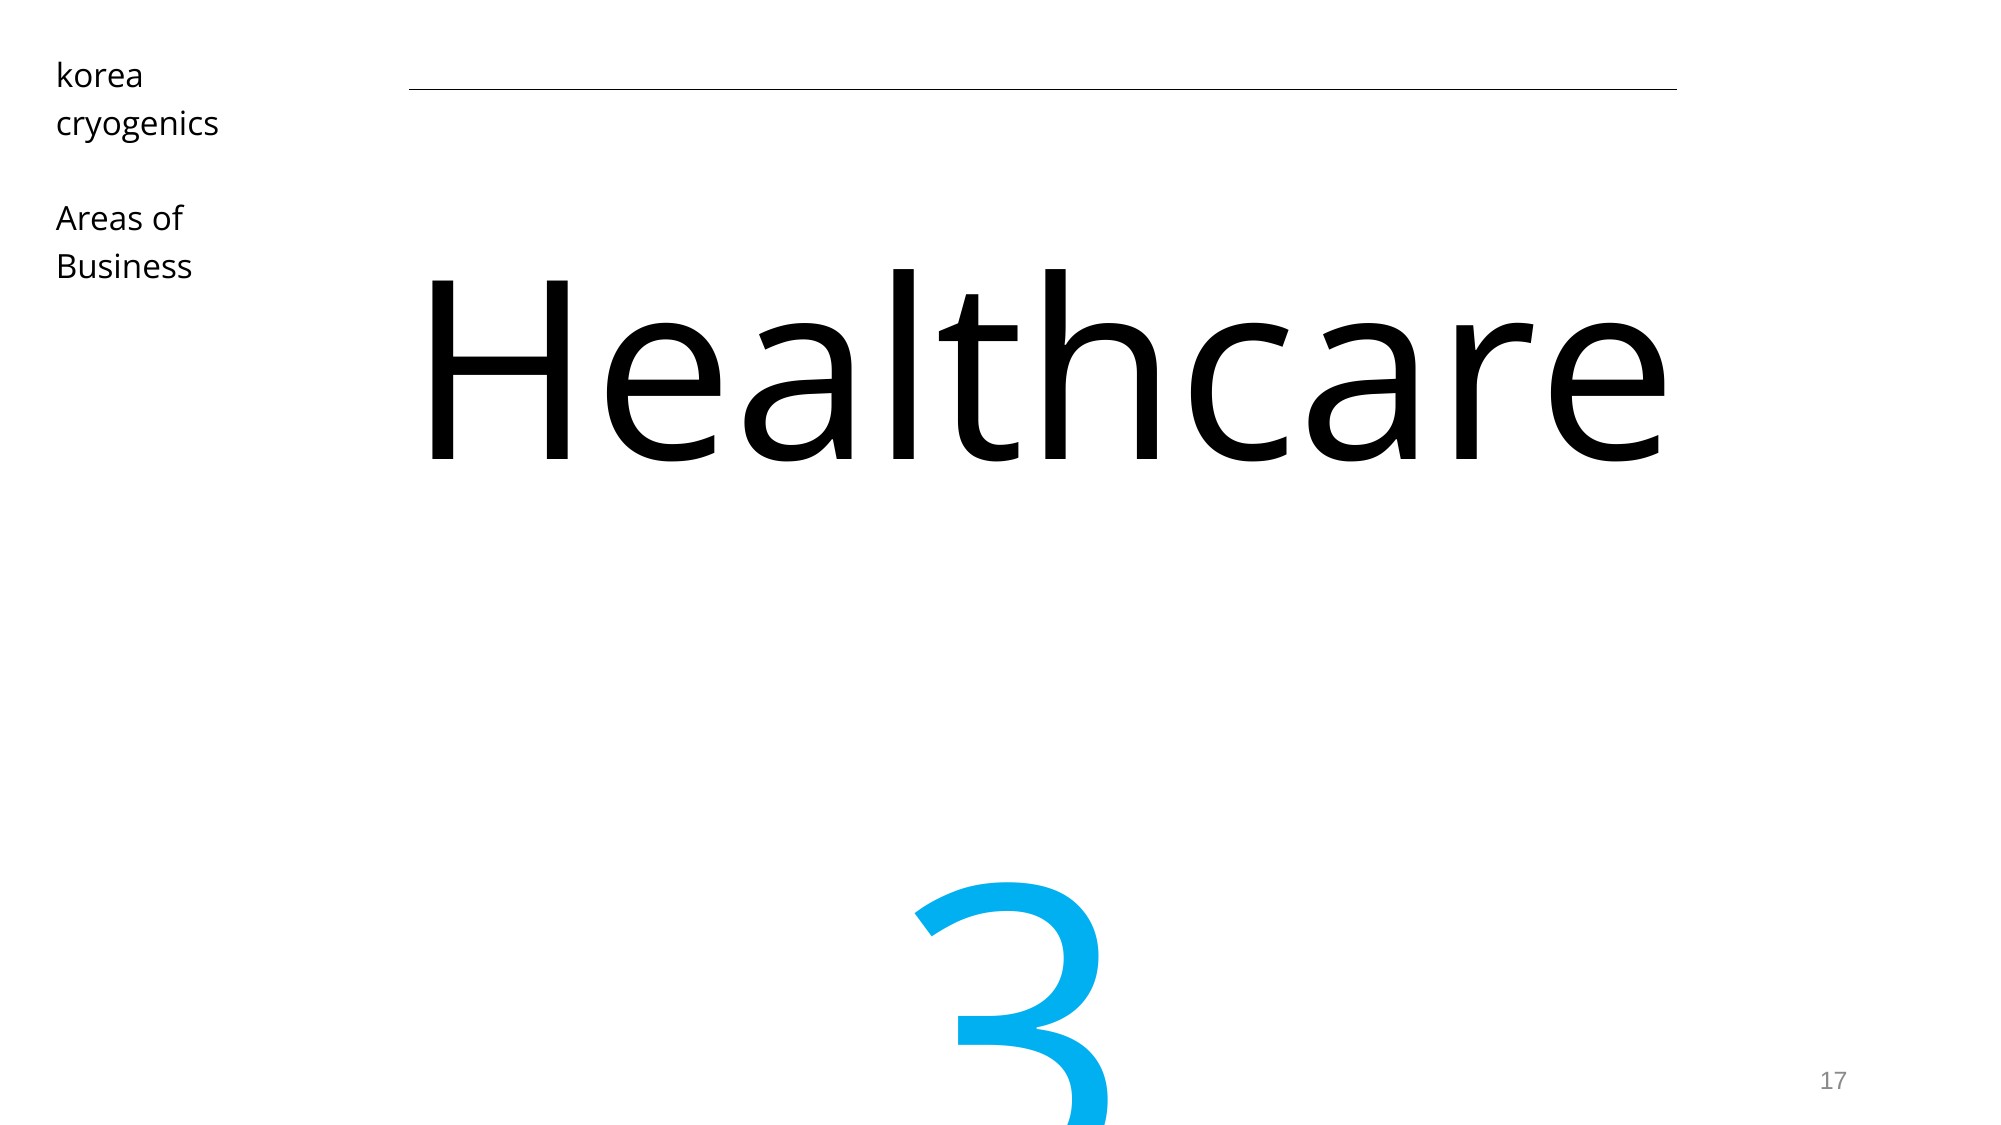

korea cryogenics

Areas of Business

Healthcare
3.
17